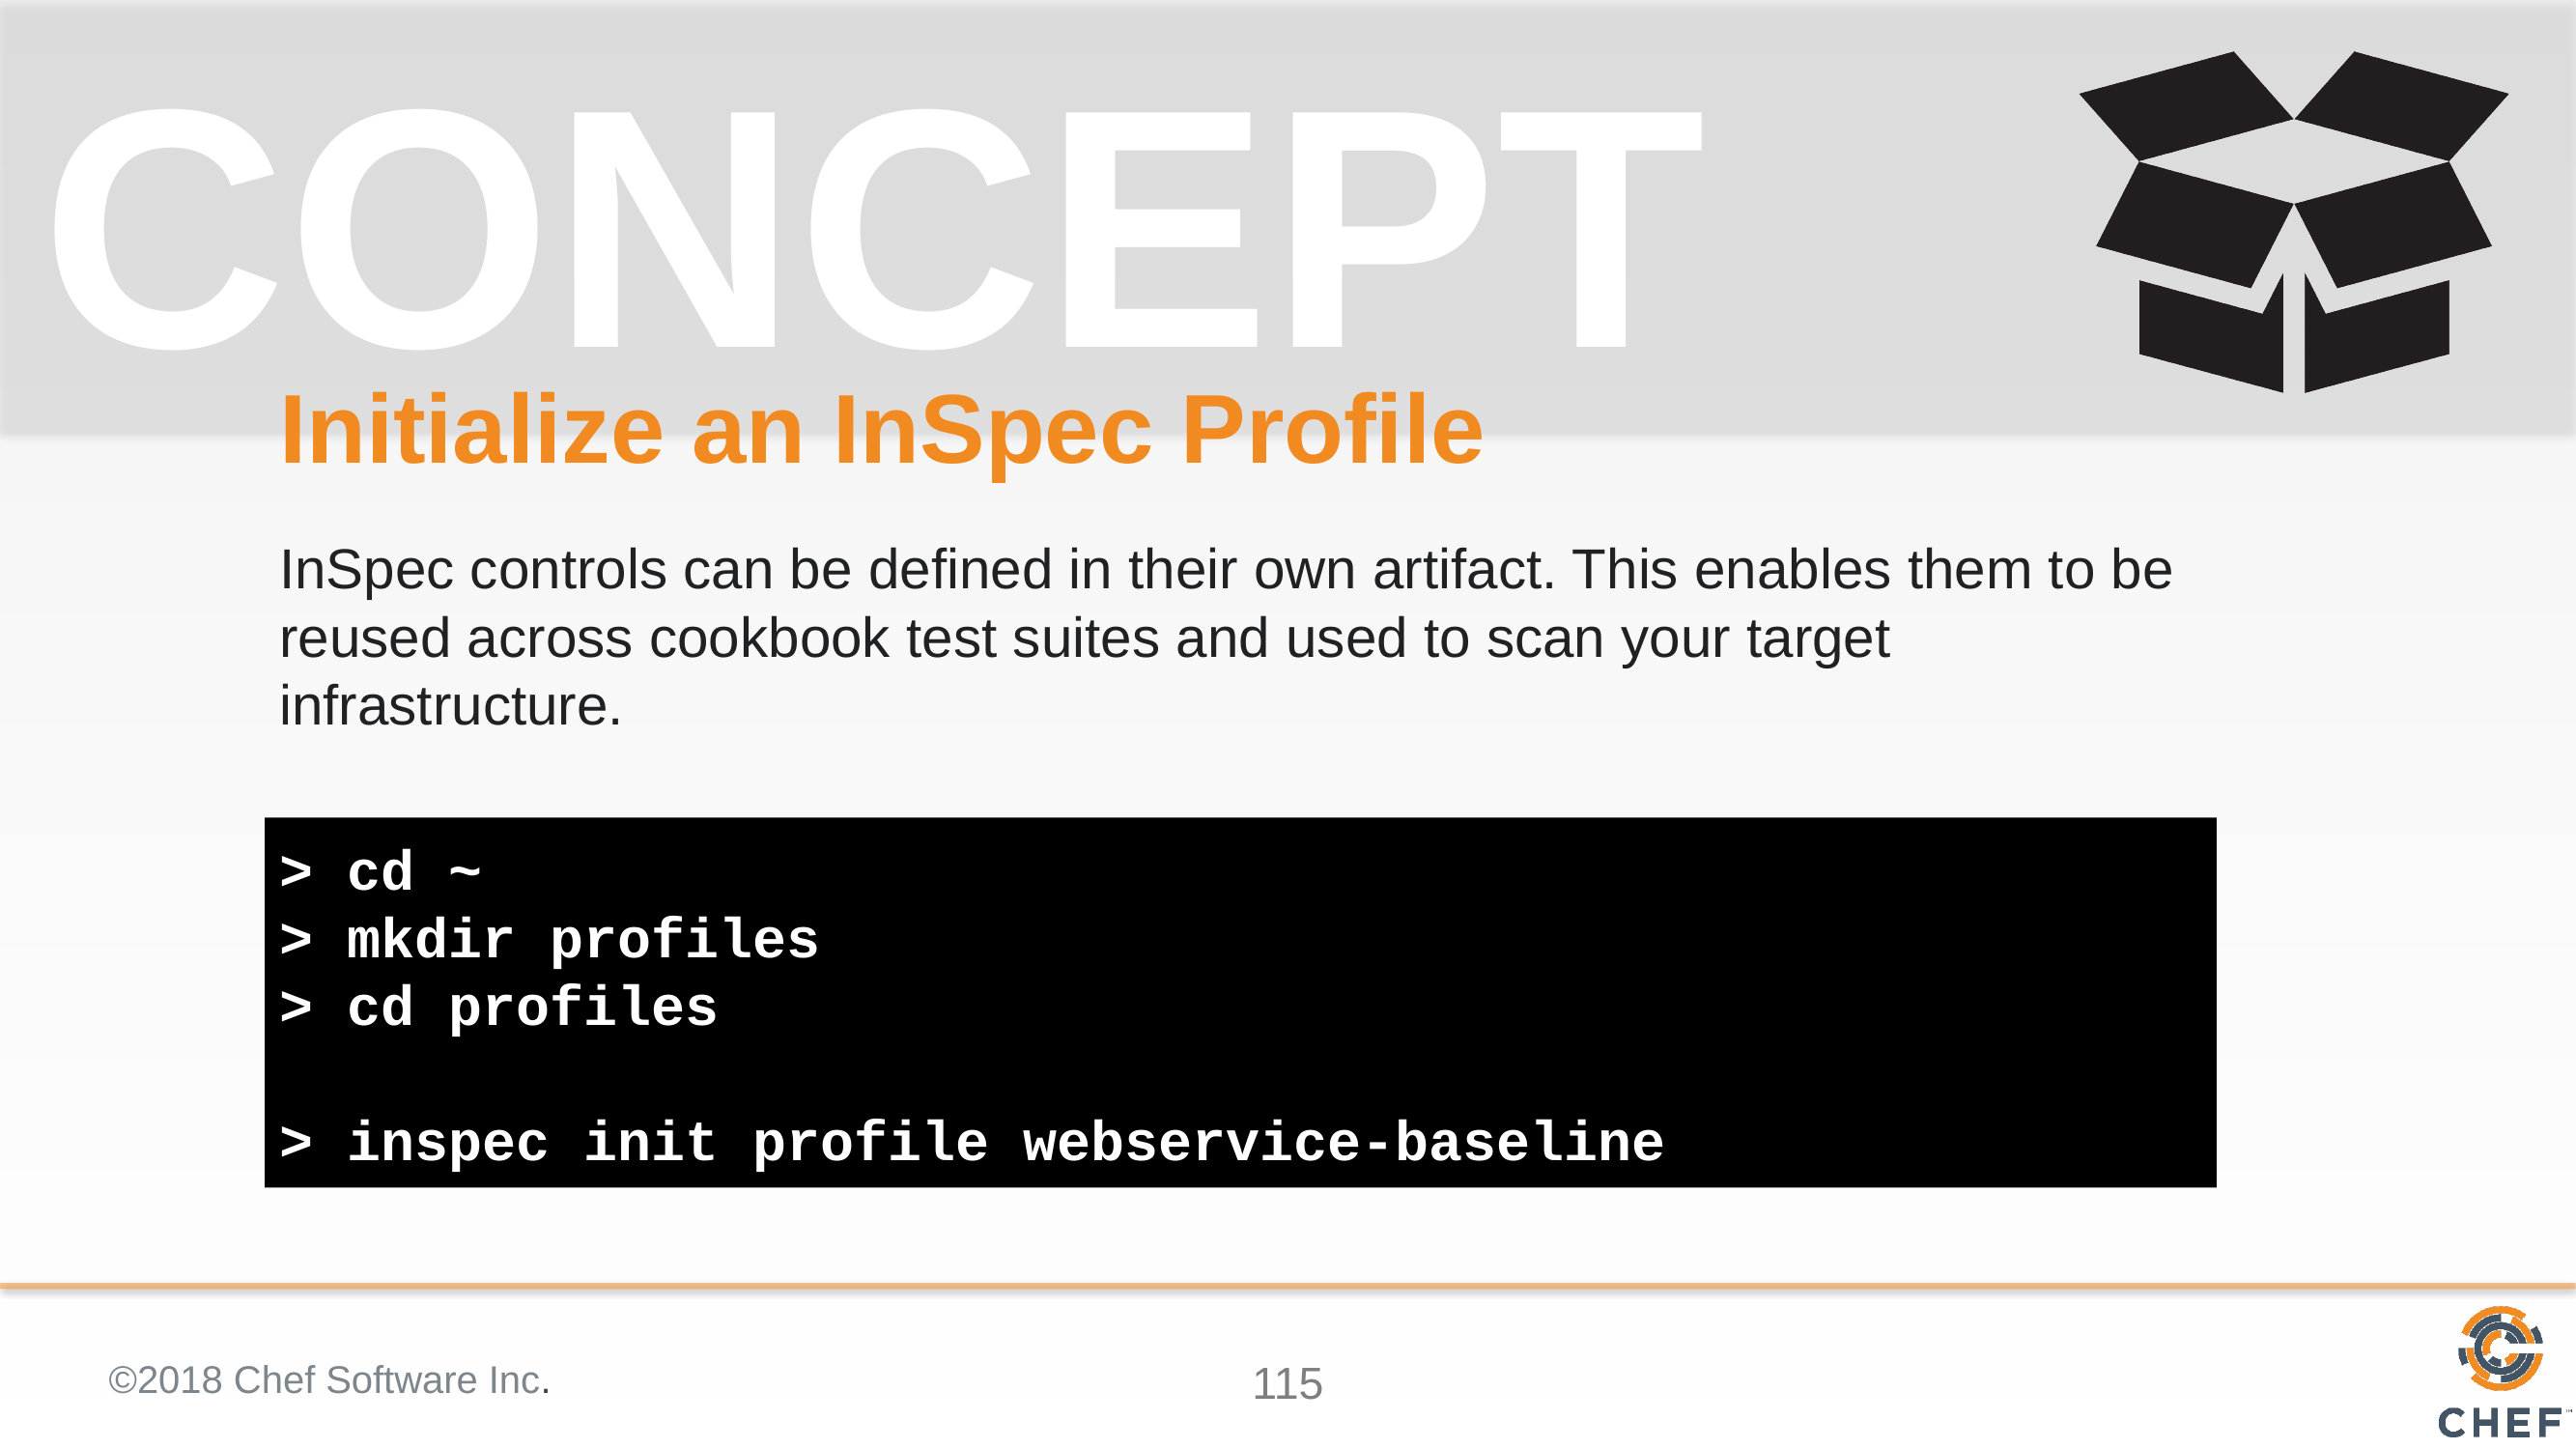

# Initialize an InSpec Profile
InSpec controls can be defined in their own artifact. This enables them to be reused across cookbook test suites and used to scan your target infrastructure.
> cd ~
> mkdir profiles
> cd profiles

> inspec init profile webservice-baseline